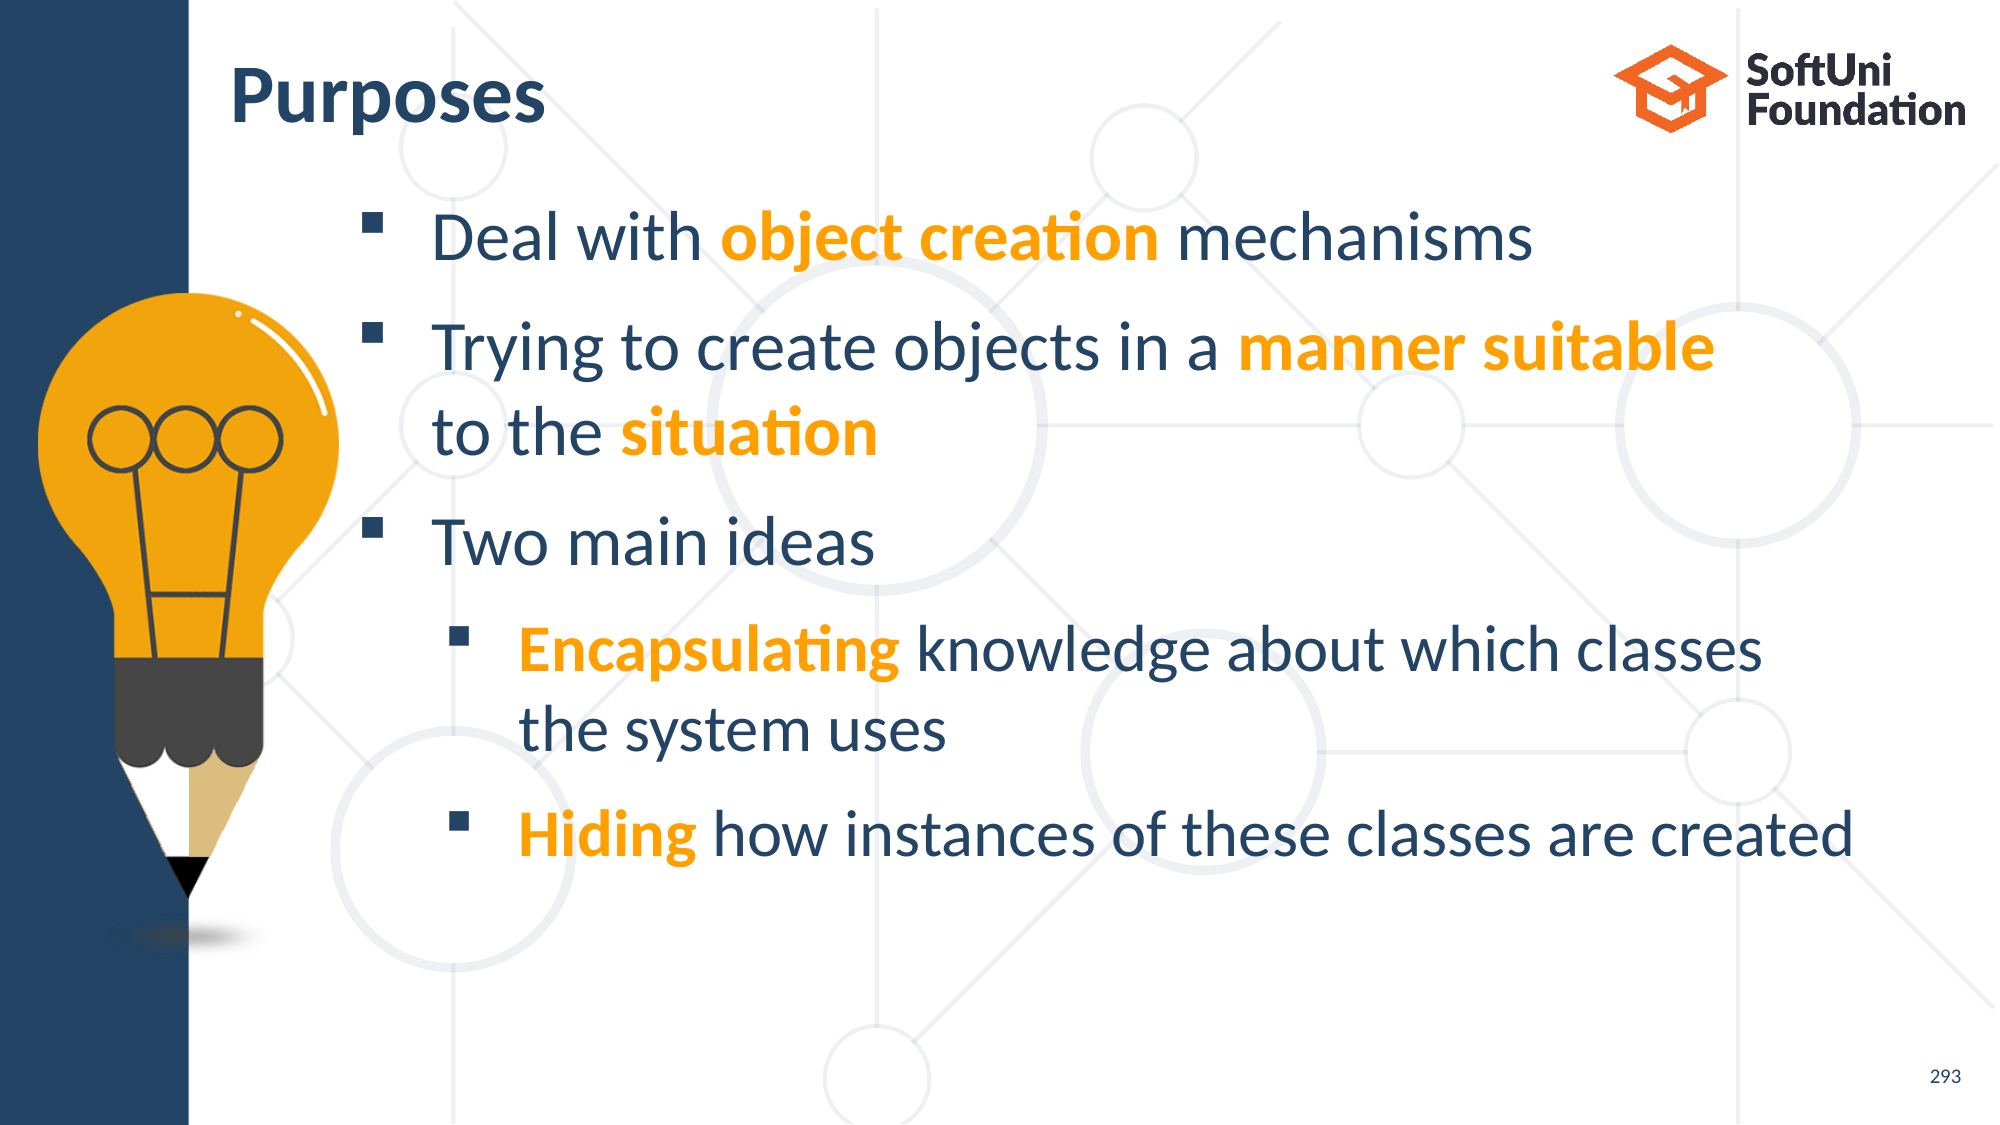

# Purposes
Deal with object creation mechanisms
Trying to create objects in a manner suitable
to the situation
Two main ideas
Encapsulating knowledge about which classes
the system uses
Hiding how instances of these classes are created
293